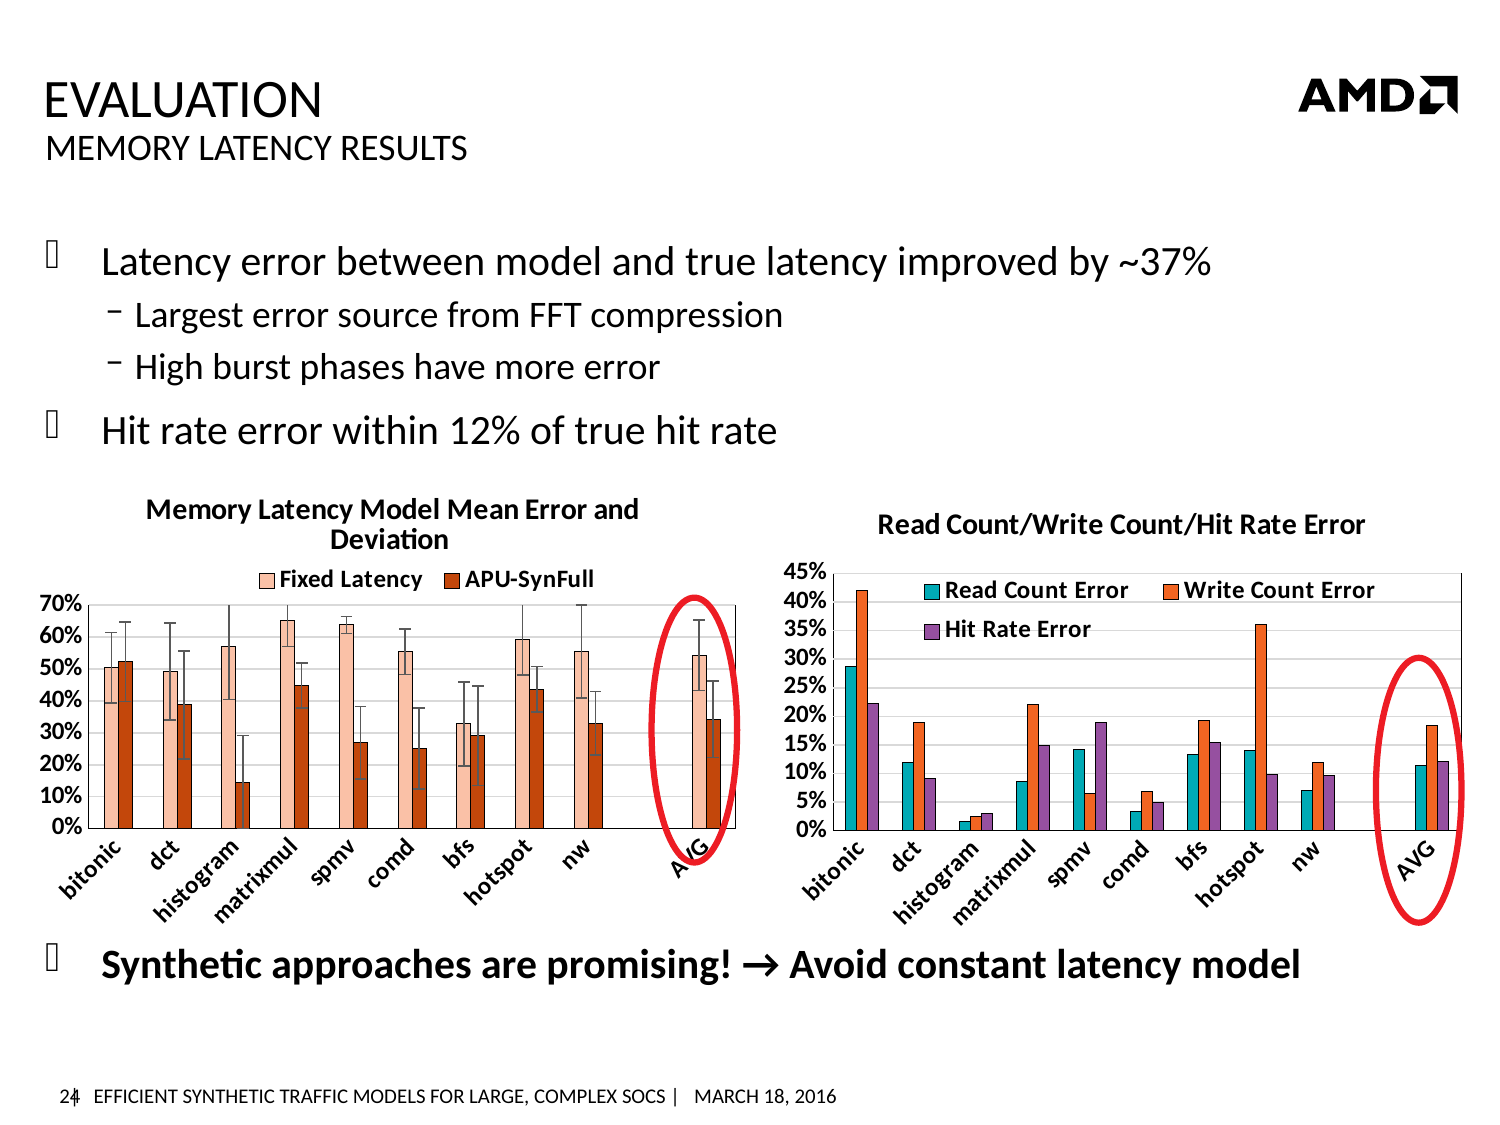

# Evaluation
Memory Latency Results
Latency error between model and true latency improved by ~37%
Largest error source from FFT compression
High burst phases have more error
Hit rate error within 12% of true hit rate

Synthetic approaches are promising! → Avoid constant latency model

### Chart: Read Count/Write Count/Hit Rate Error

| Category | Read Count Error | Write Count Error | Hit Rate Error |
|---|---|---|---|
| bitonic | 0.287530762289005 | 0.419639018936332 | 0.223051637693494 |
| dct | 0.119479342104163 | 0.189023374261513 | 0.0920159224301825 |
| histogram | 0.0168676832991061 | 0.0253363126076712 | 0.030709261222974 |
| matrixmul | 0.0854501929732679 | 0.220041519716804 | 0.148890444330238 |
| spmv | 0.14246335480692 | 0.0650516636516792 | 0.189028632379701 |
| comd | 0.0328050560733906 | 0.0679829671129385 | 0.0500204475928894 |
| bfs | 0.133344983102555 | 0.19357317457349 | 0.154449902243918 |
| hotspot | 0.139418622663188 | 0.360352582980645 | 0.0979638814484426 |
| nw | 0.0704459013277363 | 0.119376831421439 | 0.0968362205548368 |
|  | None | None | None |
| AVG | 0.11420065540437019 | 0.18448638280694576 | 0.12032959443296404 |

### Chart: Memory Latency Model Mean Error and Deviation

| Category | Fixed Latency | APU-SynFull |
|---|---|---|
| bitonic | 0.503794003188228 | 0.522025590779152 |
| dct | 0.491542122001116 | 0.387385573107281 |
| histogram | 0.570427705943007 | 0.145658432066734 |
| matrixmul | 0.650883353443188 | 0.448691467304542 |
| spmv | 0.637654431323871 | 0.26956868941641 |
| comd | 0.553971124686302 | 0.250871151673656 |
| bfs | 0.327663700816519 | 0.290582796438282 |
| hotspot | 0.590725305222941 | 0.436029324607058 |
| nw | 0.554196889116024 | 0.329782785586392 |
|  | None | None |
| AVG | 0.5423176261934662 | 0.34228842344216753 |